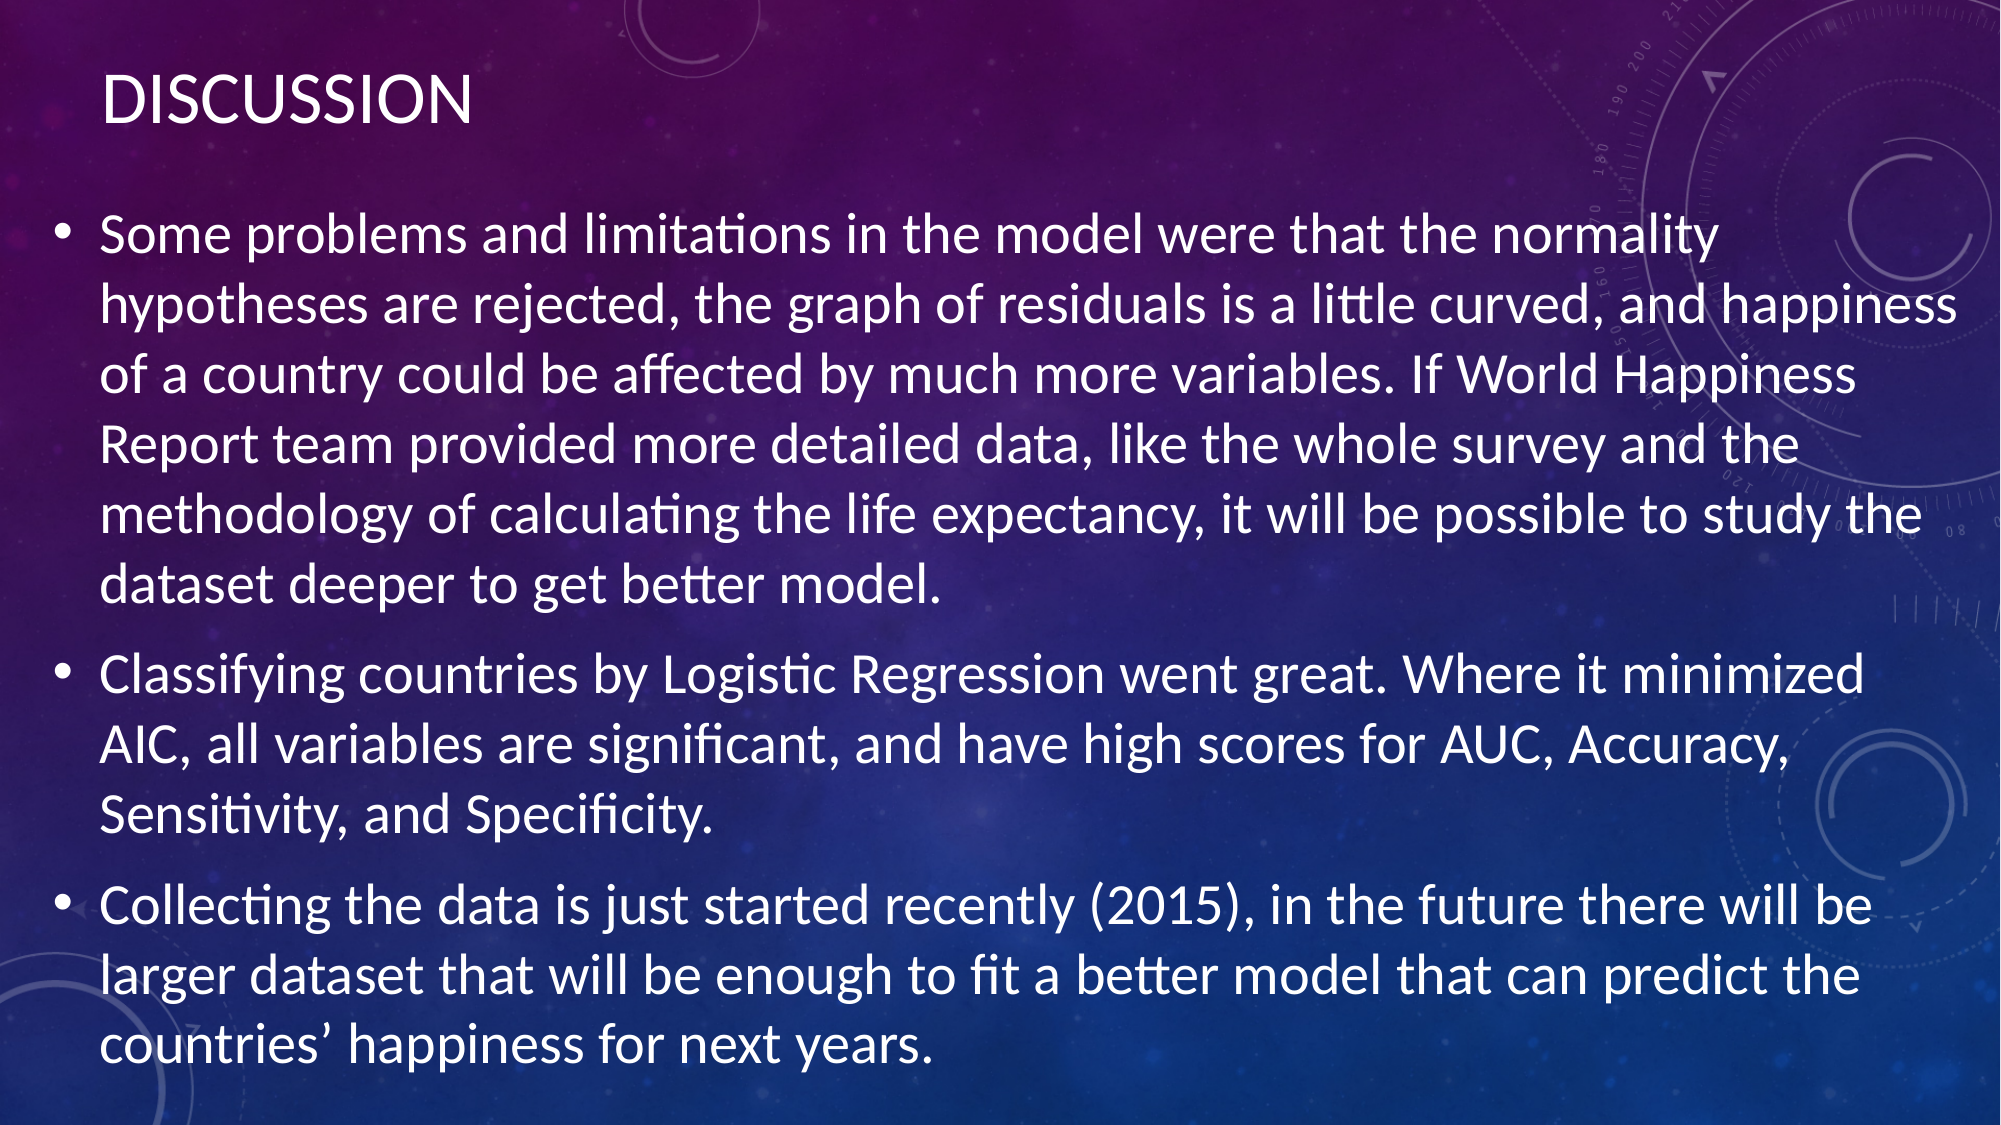

# Discussion
Some problems and limitations in the model were that the normality hypotheses are rejected, the graph of residuals is a little curved, and happiness of a country could be affected by much more variables. If World Happiness Report team provided more detailed data, like the whole survey and the methodology of calculating the life expectancy, it will be possible to study the dataset deeper to get better model.
Classifying countries by Logistic Regression went great. Where it minimized AIC, all variables are significant, and have high scores for AUC, Accuracy, Sensitivity, and Specificity.
Collecting the data is just started recently (2015), in the future there will be larger dataset that will be enough to fit a better model that can predict the countries’ happiness for next years.